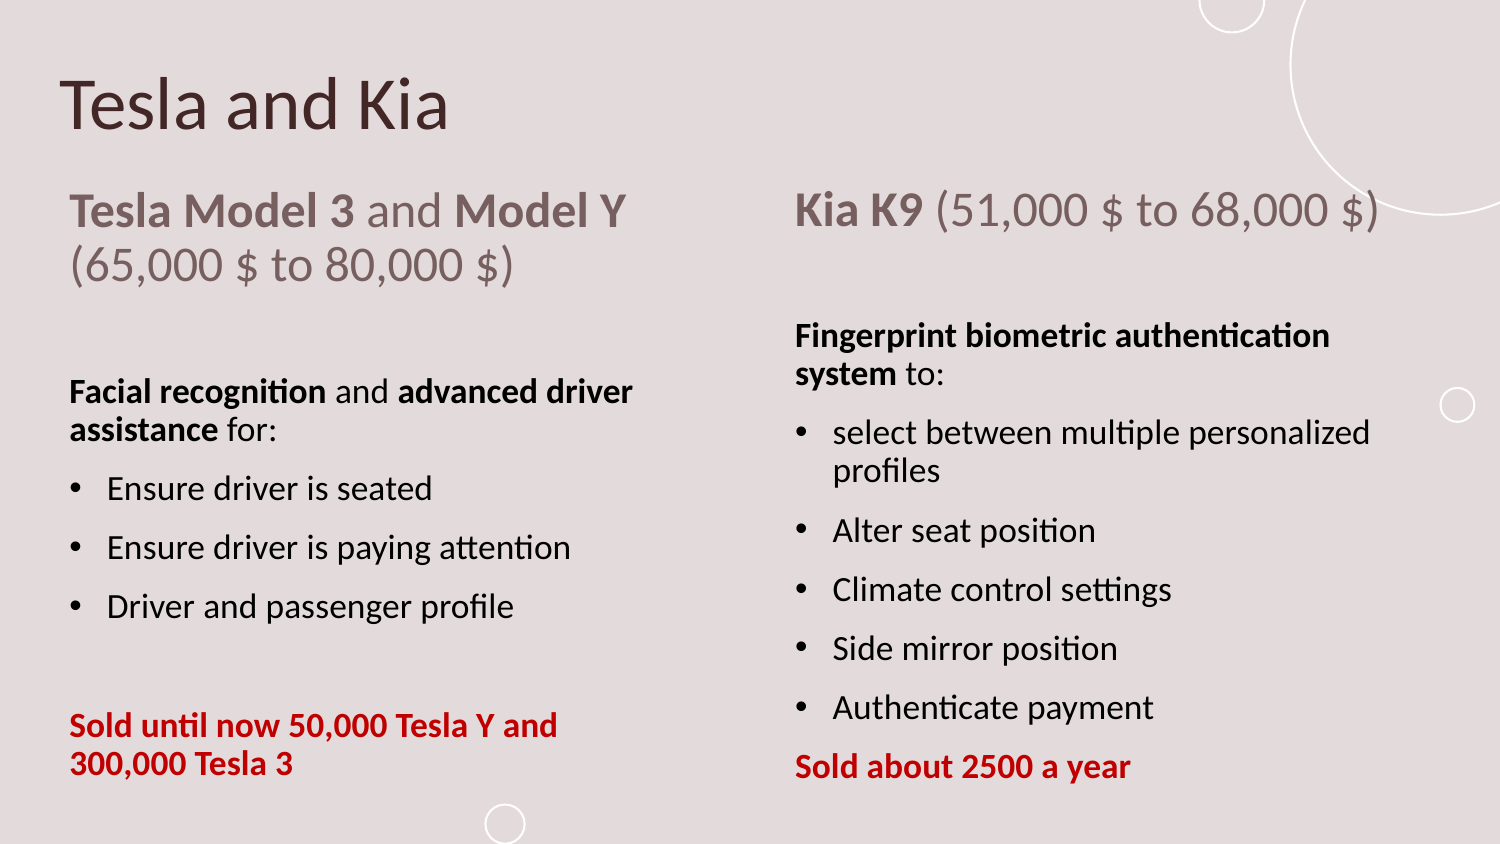

Tesla and Kia
Kia K9 (51,000 $ to 68,000 $)

Fingerprint biometric authentication system to:
select between multiple personalized profiles
Alter seat position
Climate control settings
Side mirror position
Authenticate payment
Sold about 2500 a year
Tesla Model 3 and Model Y (65,000 $ to 80,000 $)

Facial recognition and advanced driver assistance for:
Ensure driver is seated
Ensure driver is paying attention
Driver and passenger profile

Sold until now 50,000 Tesla Y and 300,000 Tesla 3